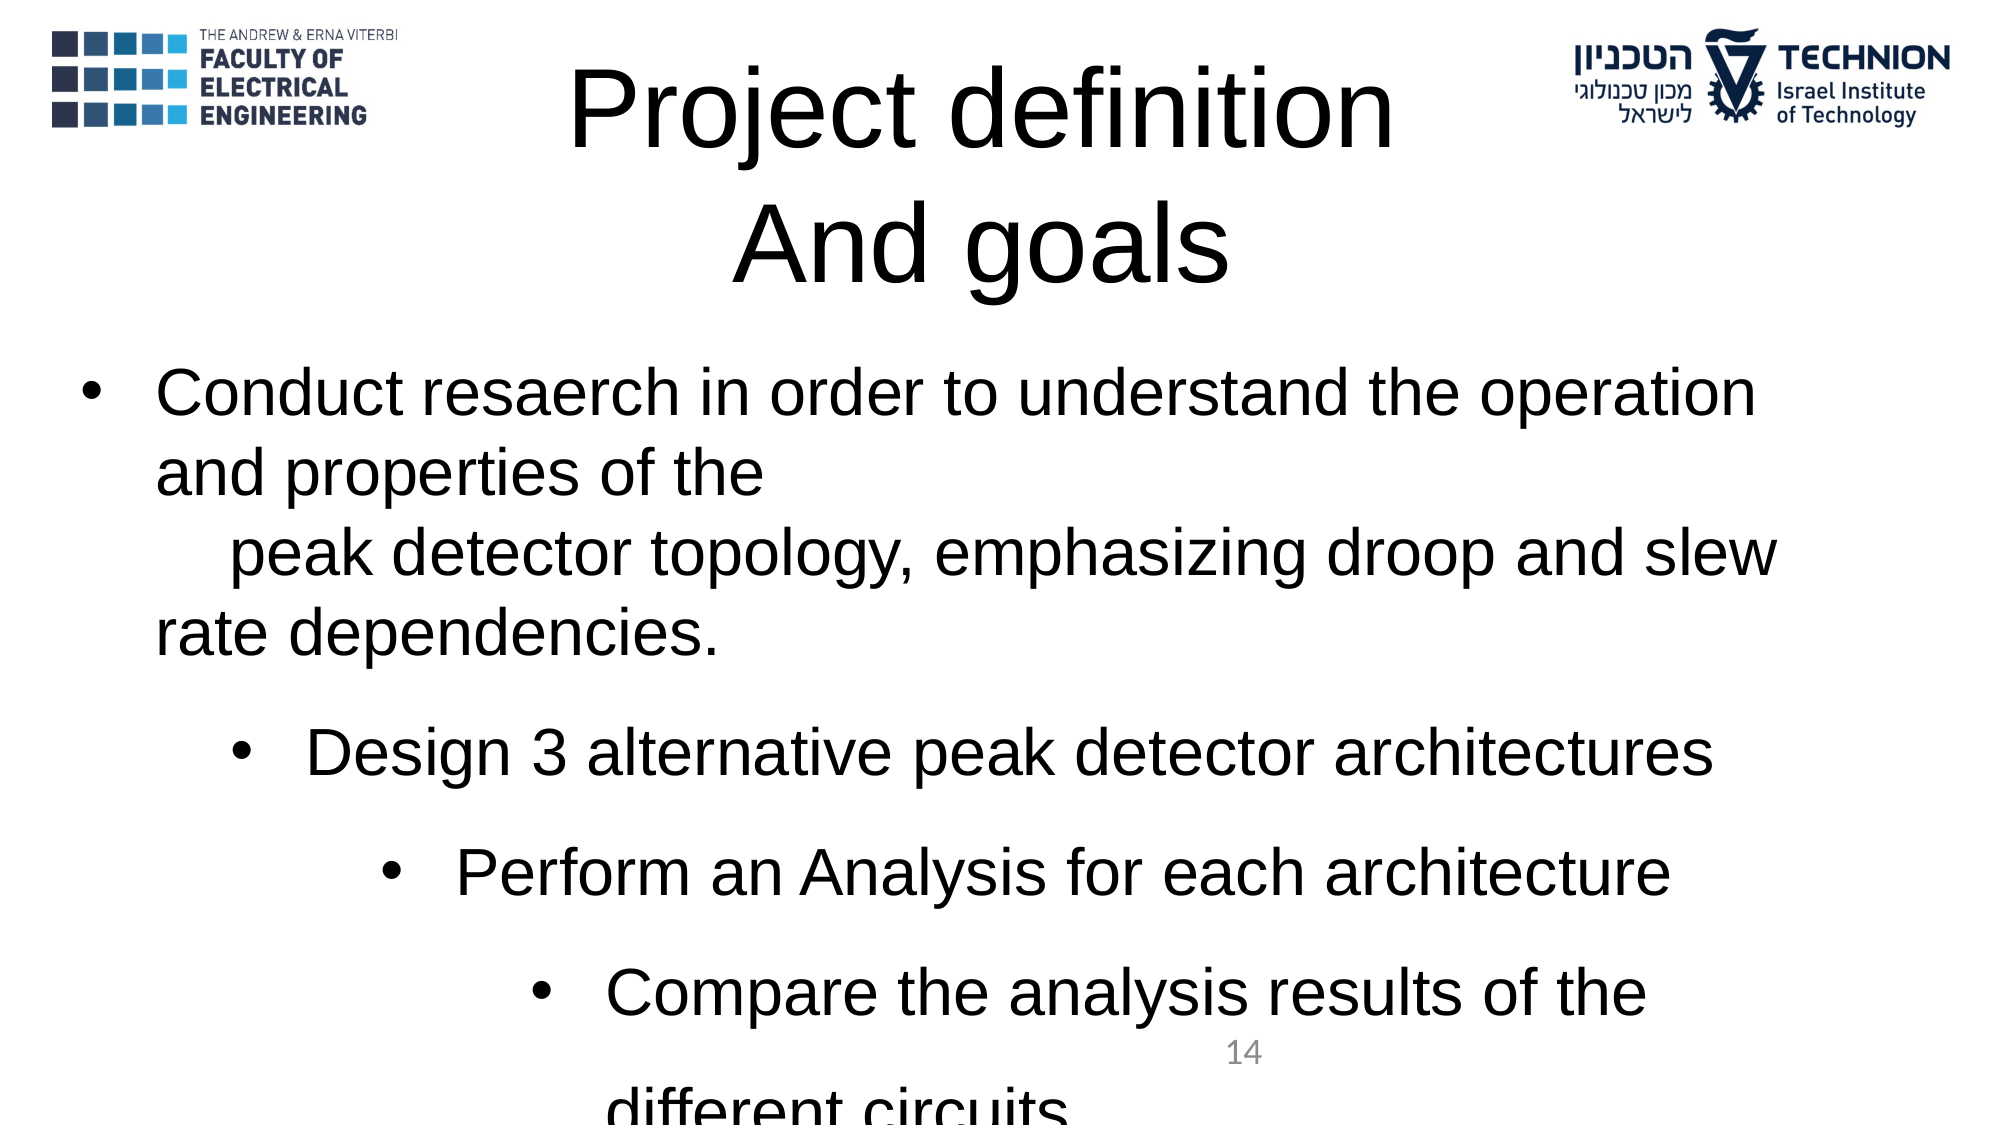

Project definition
And goals
Conduct resaerch in order to understand the operation and properties of the
    peak detector topology, emphasizing droop and slew rate dependencies.
Design 3 alternative peak detector architectures
Perform an Analysis for each architecture
Compare the analysis results of the different circuits
14